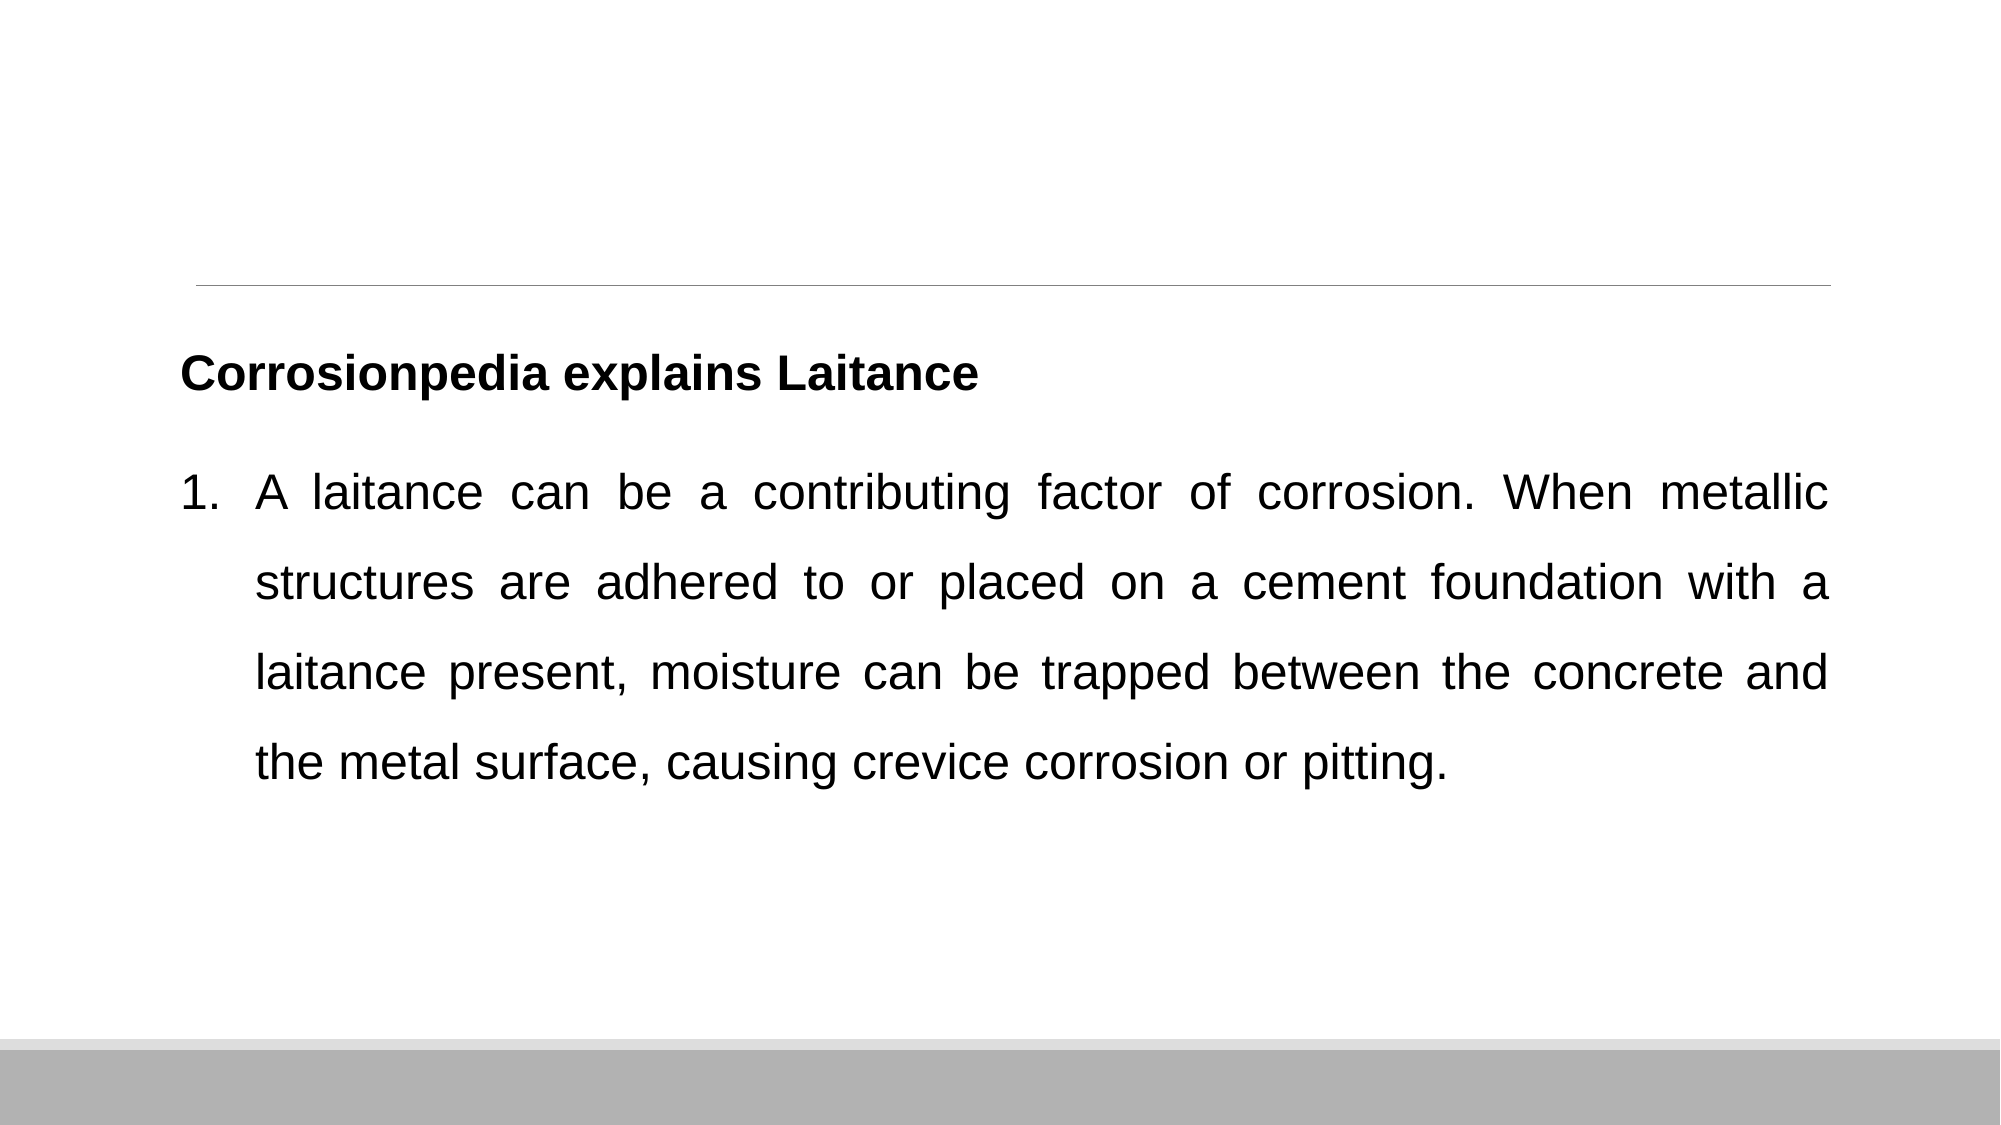

Corrosionpedia explains Laitance
A laitance can be a contributing factor of corrosion. When metallic structures are adhered to or placed on a cement foundation with a laitance present, moisture can be trapped between the concrete and the metal surface, causing crevice corrosion or pitting.